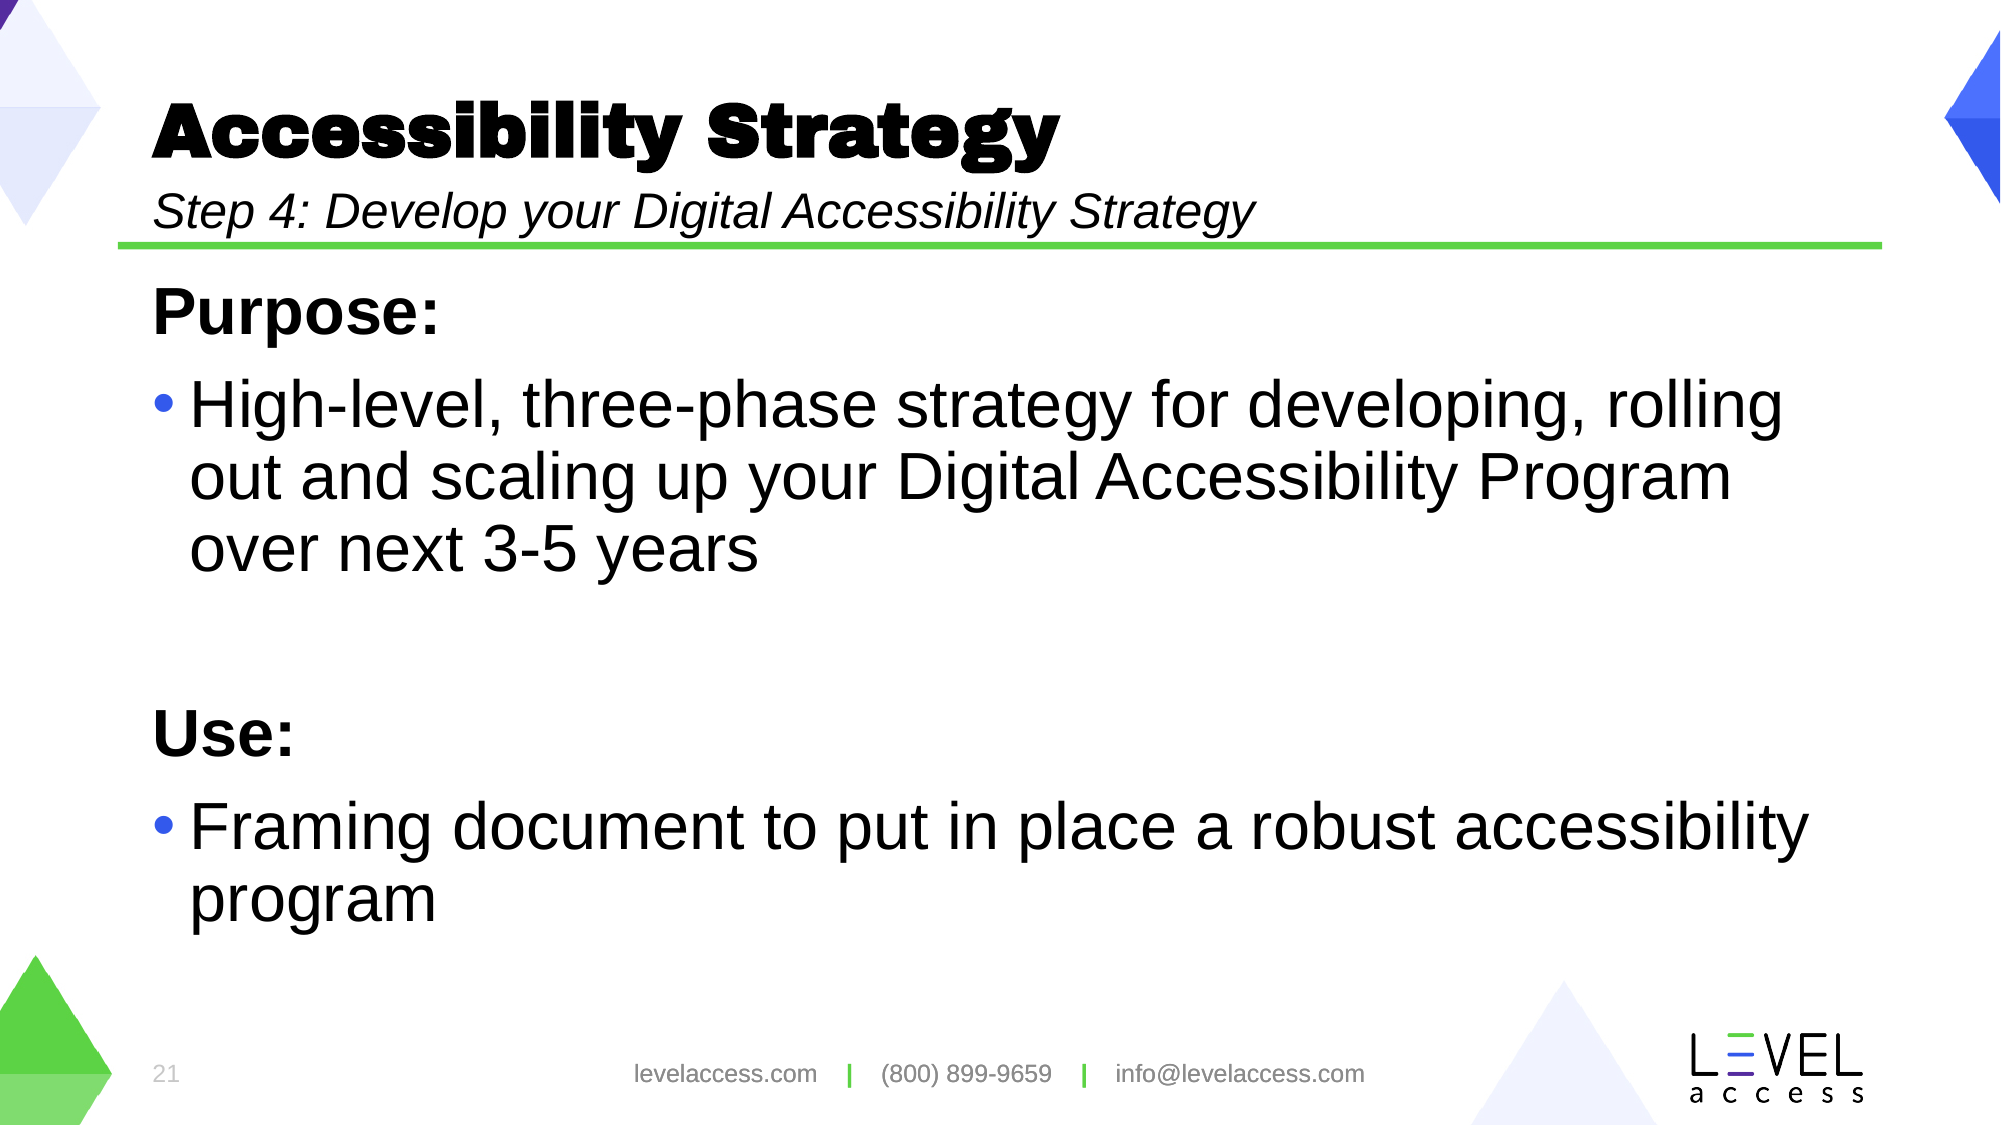

# Accessibility Strategy
Step 4: Develop your Digital Accessibility Strategy
Purpose:
High-level, three-phase strategy for developing, rolling out and scaling up your Digital Accessibility Program over next 3-5 years

Use:
Framing document to put in place a robust accessibility program
21